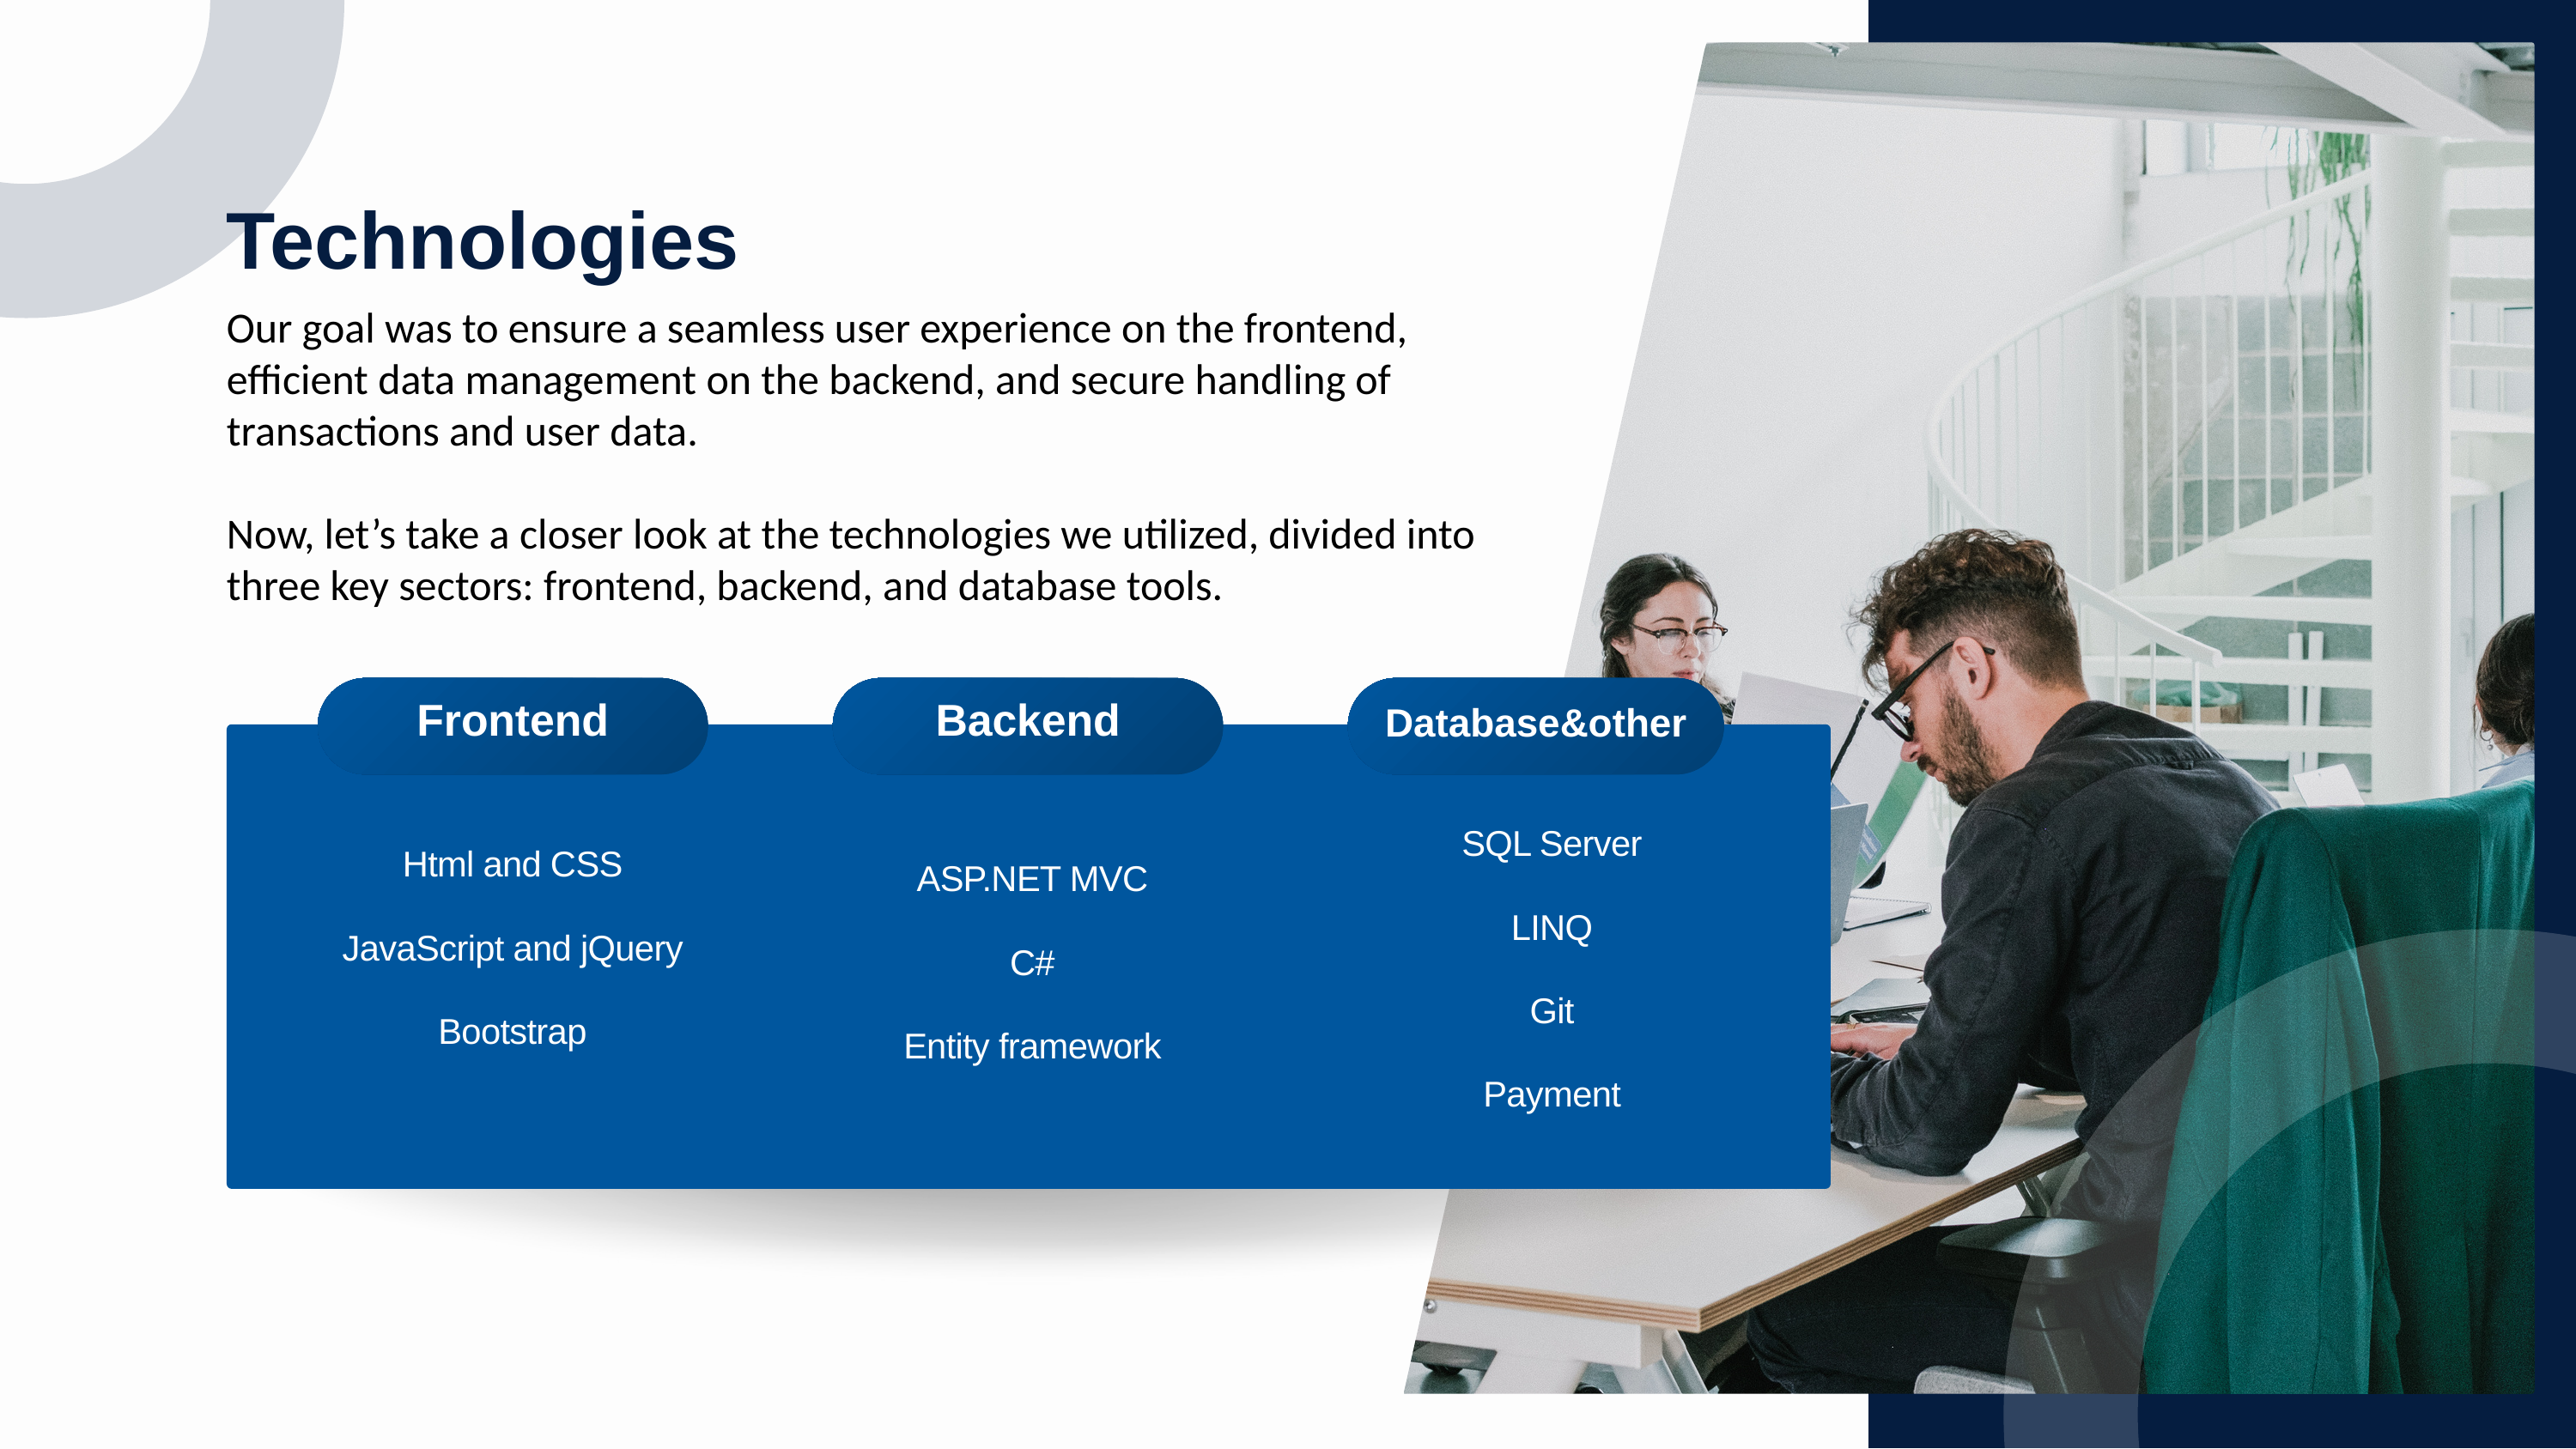

Technologies
Our goal was to ensure a seamless user experience on the frontend, efficient data management on the backend, and secure handling of transactions and user data.

Now, let’s take a closer look at the technologies we utilized, divided into three key sectors: frontend, backend, and database tools.

Frontend

Backend

Database&other

SQL Server

LINQ

Git

Payment

Html and CSS

JavaScript and jQuery

Bootstrap

ASP.NET MVC

C#

Entity framework